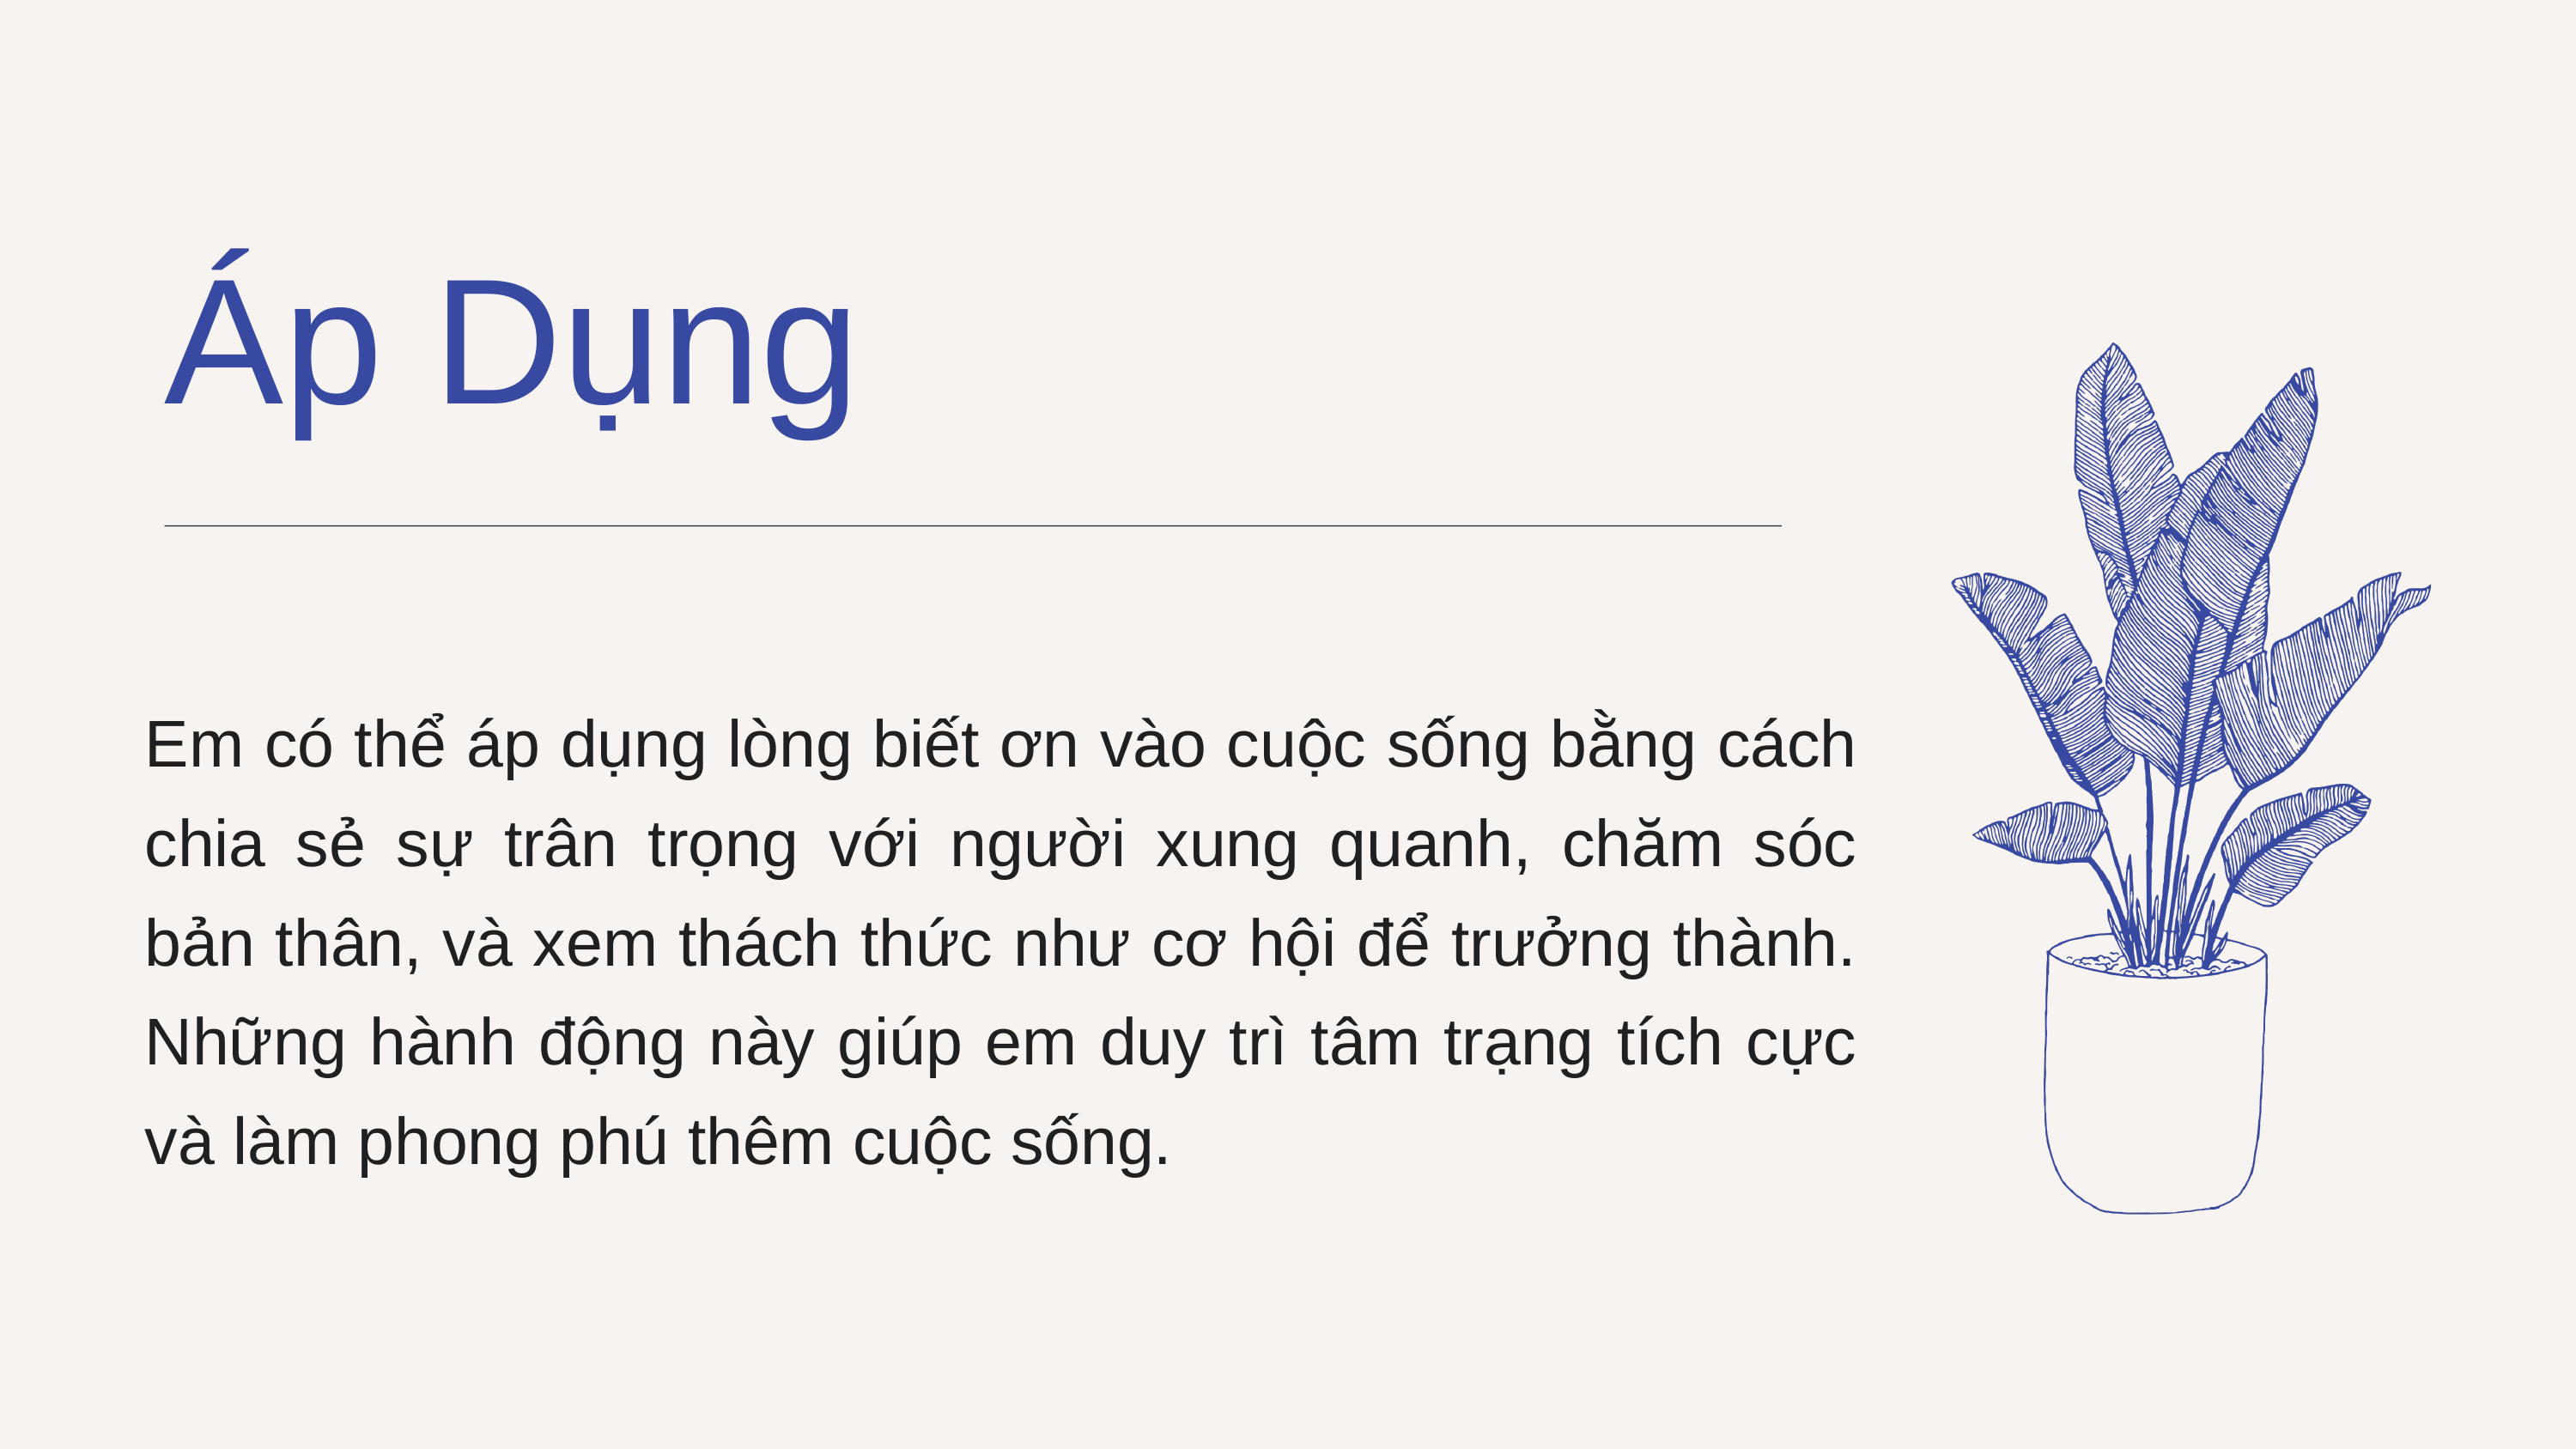

Áp Dụng

Em có thể áp dụng lòng biết ơn vào cuộc sống bằng cách chia sẻ sự trân trọng với người xung quanh, chăm sóc bản thân, và xem thách thức như cơ hội để trưởng thành. Những hành động này giúp em duy trì tâm trạng tích cực và làm phong phú thêm cuộc sống.